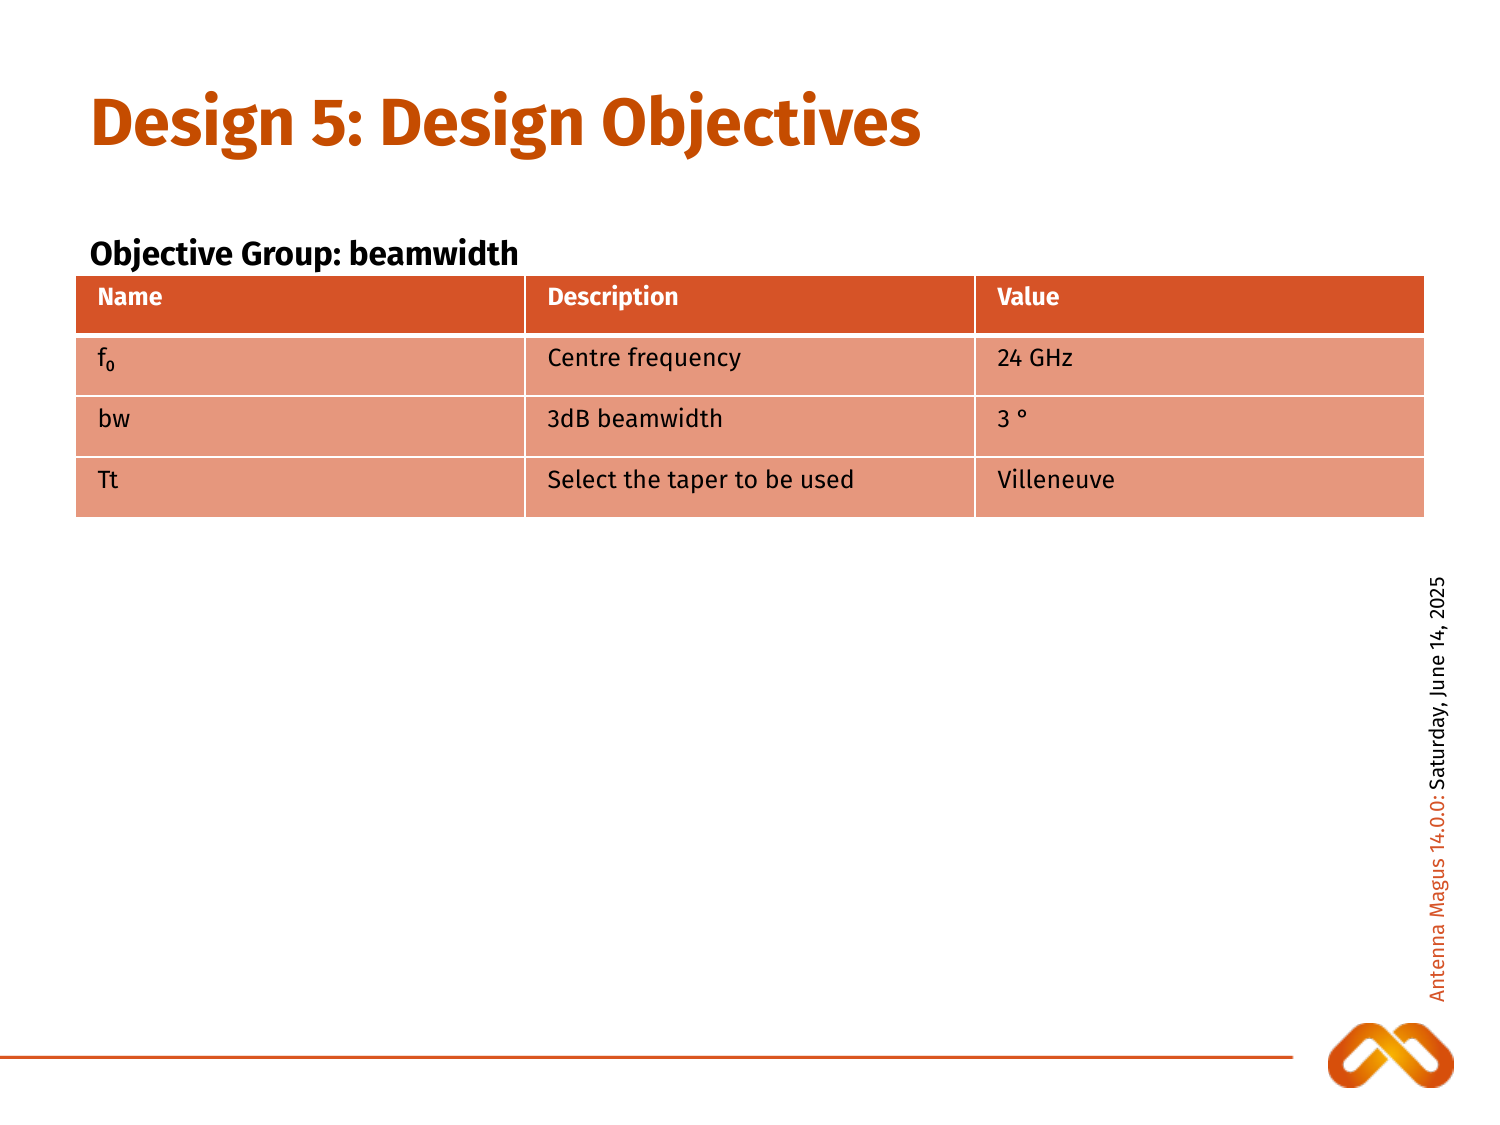

# Design 5: Design Objectives
Objective Group: beamwidth
| Name | Description | Value |
| --- | --- | --- |
| f₀ | Centre frequency | 24 GHz |
| bw | 3dB beamwidth | 3 ° |
| Tt | Select the taper to be used | Villeneuve |